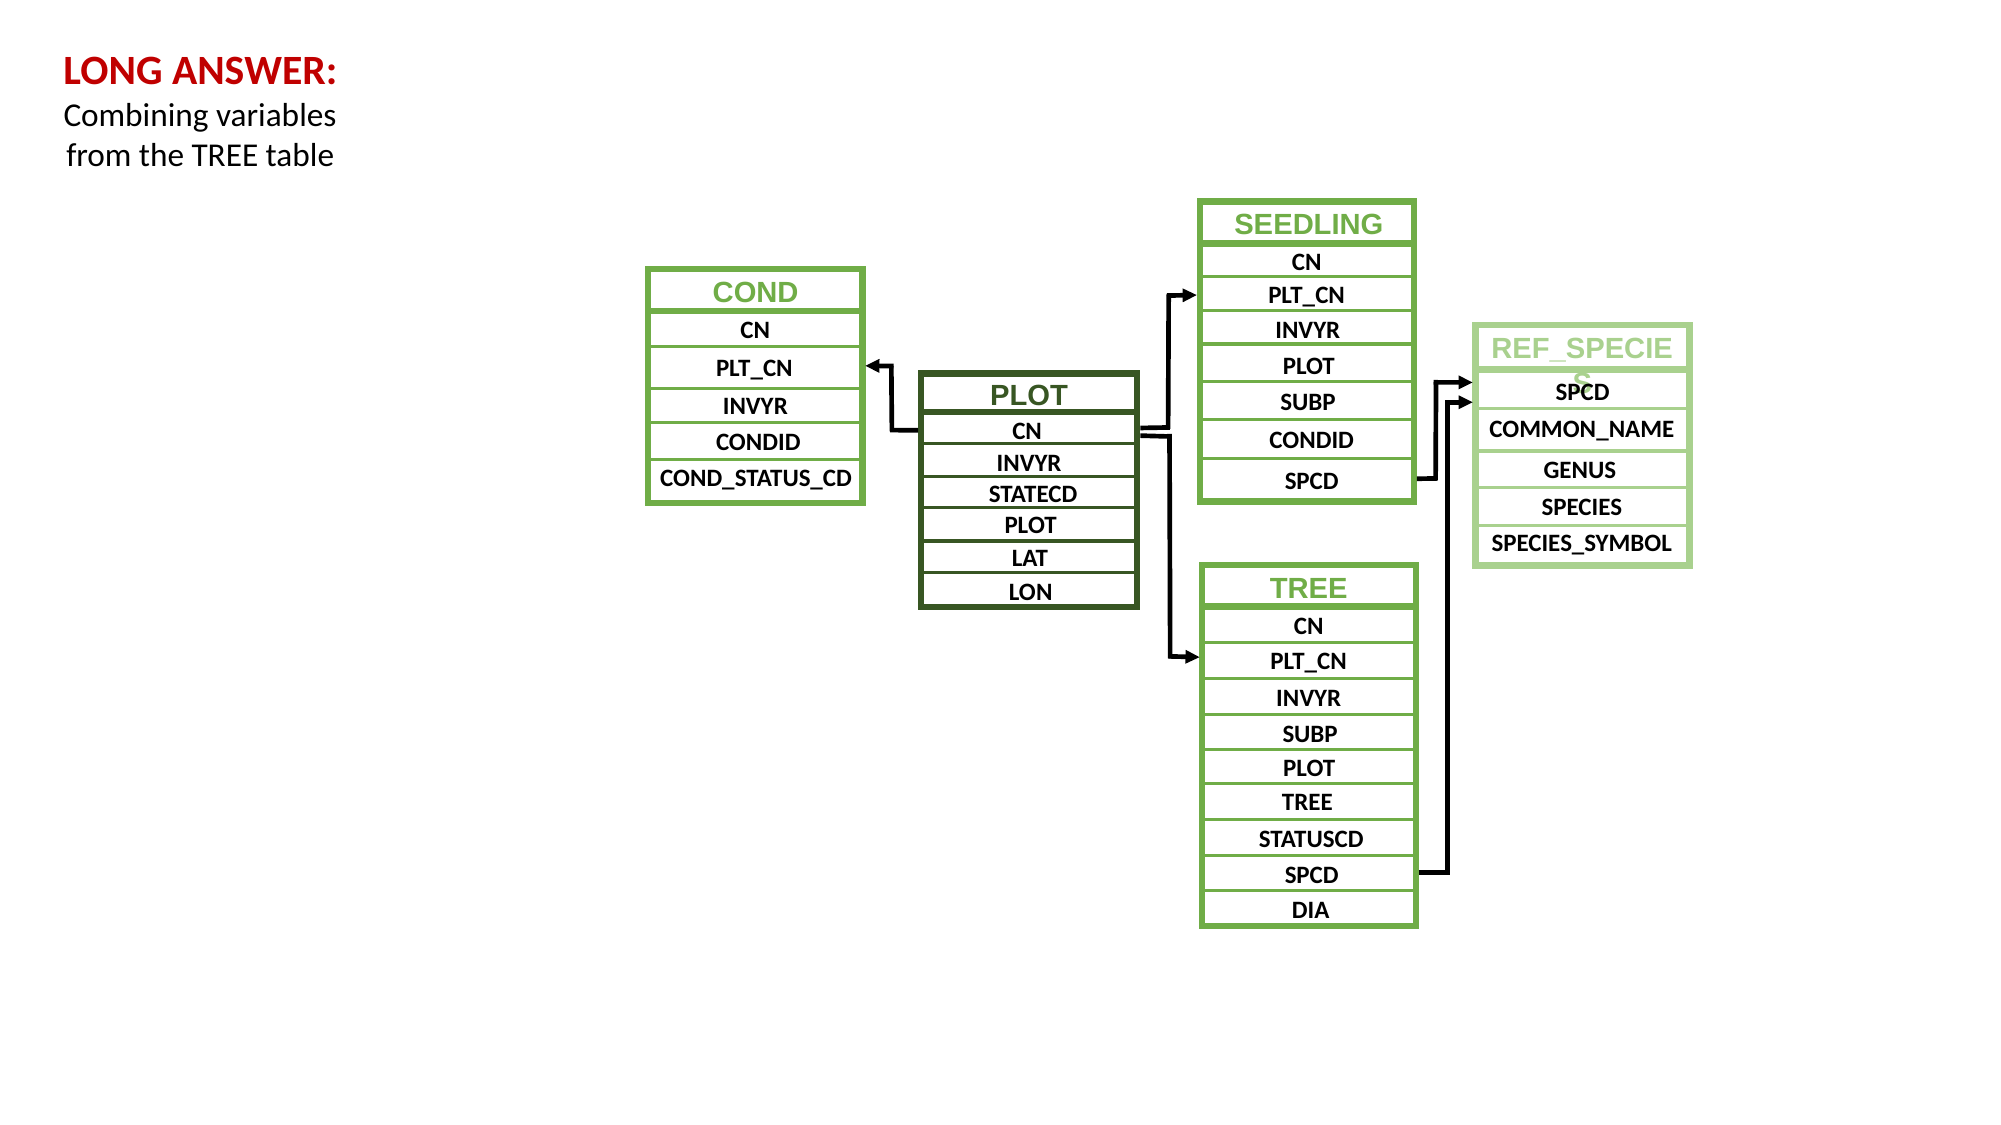

LONG ANSWER:
Combining variables from the TREE table
SEEDLING

CN
PLT_CN
INVYR
PLOT
SUBP
CONDID
SPCD
COND

CN
PLT_CN
INVYR
CONDID
COND_STATUS_CD
REF_SPECIES

SPCD
COMMON_NAME
GENUS
SPECIES
SPECIES_SYMBOL
PLOT

CN
INVYR
STATECD
PLOT
LAT
LON
TREE

CN
PLT_CN
INVYR
SUBP
PLOT
TREE
STATUSCD
SPCD
DIA